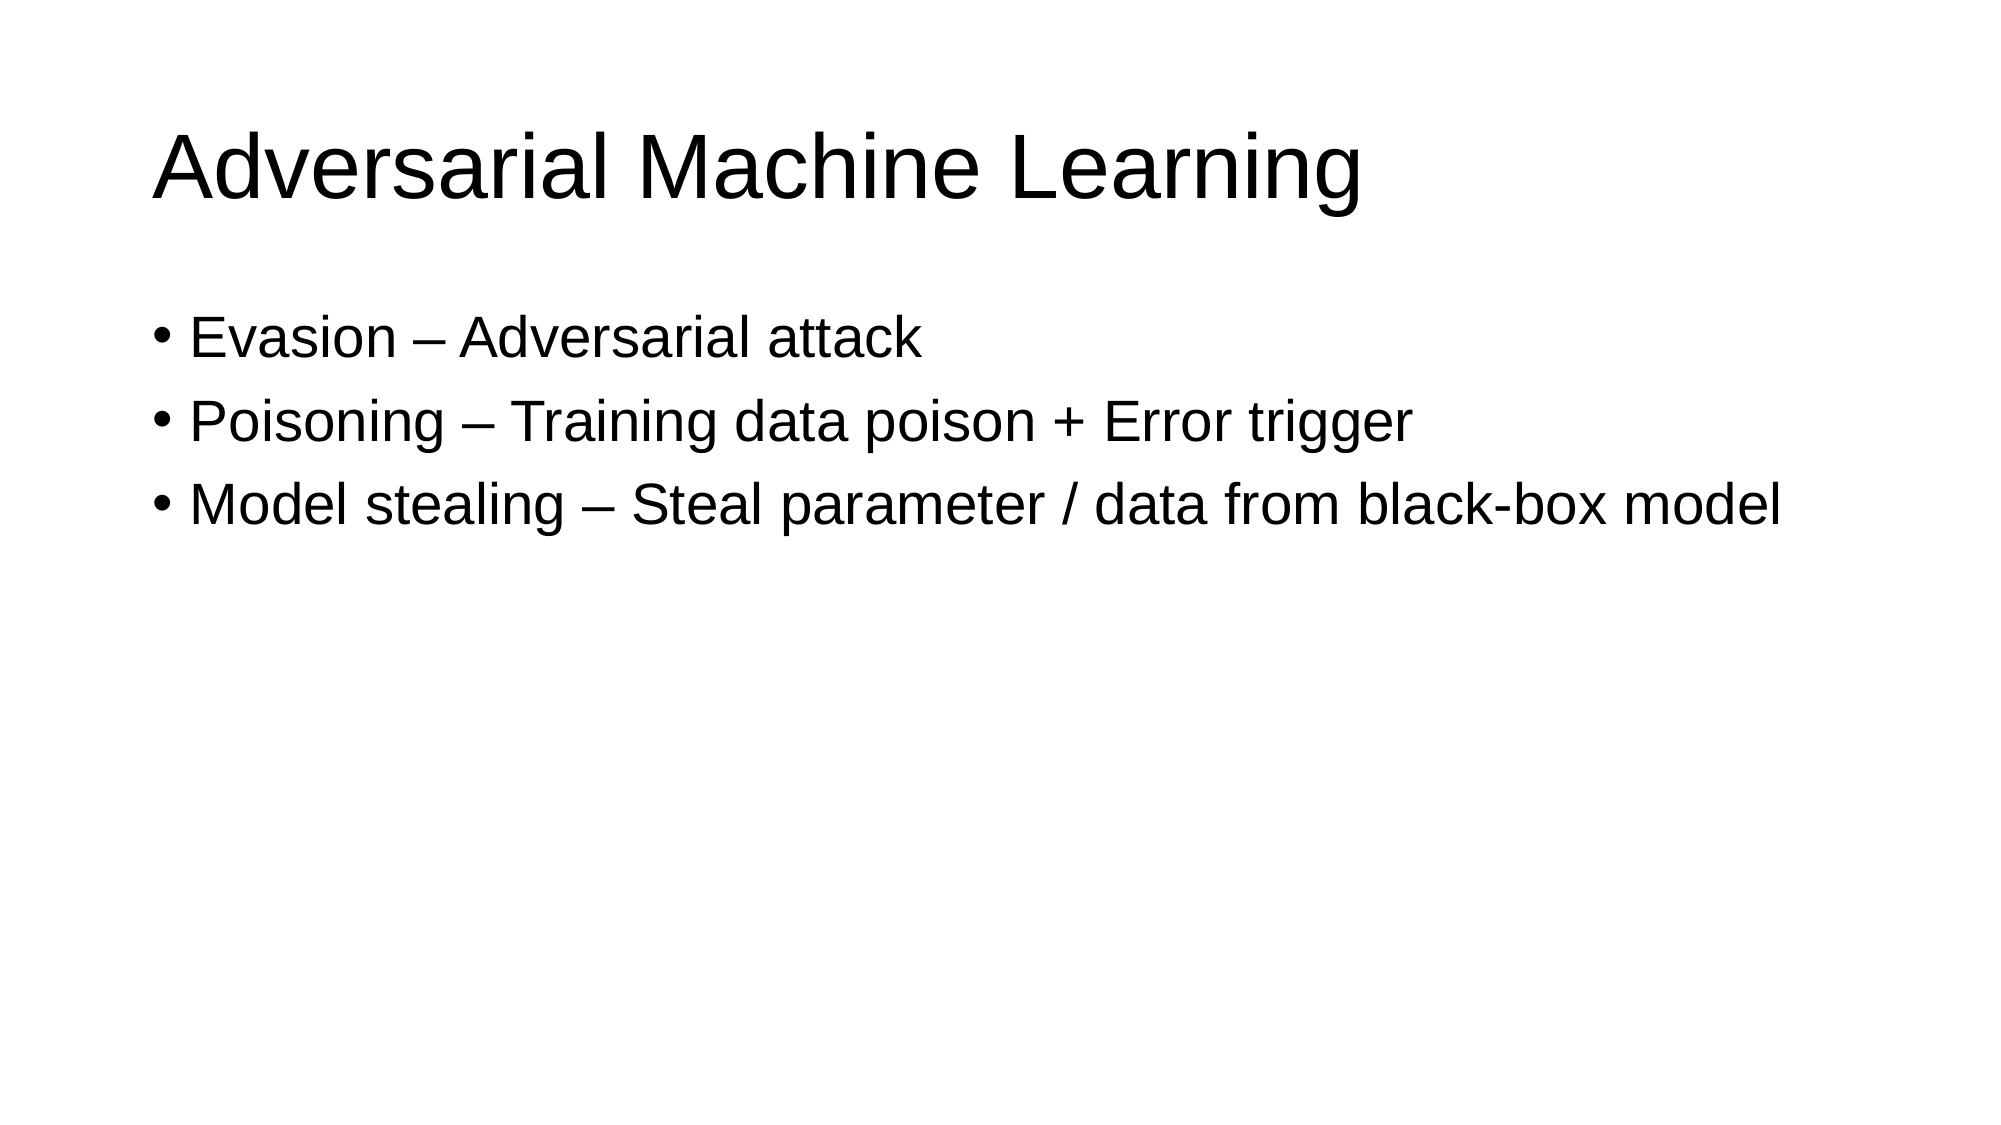

# Adversarial Machine Learning
Evasion – Adversarial attack
Poisoning – Training data poison + Error trigger
Model stealing – Steal parameter / data from black-box model